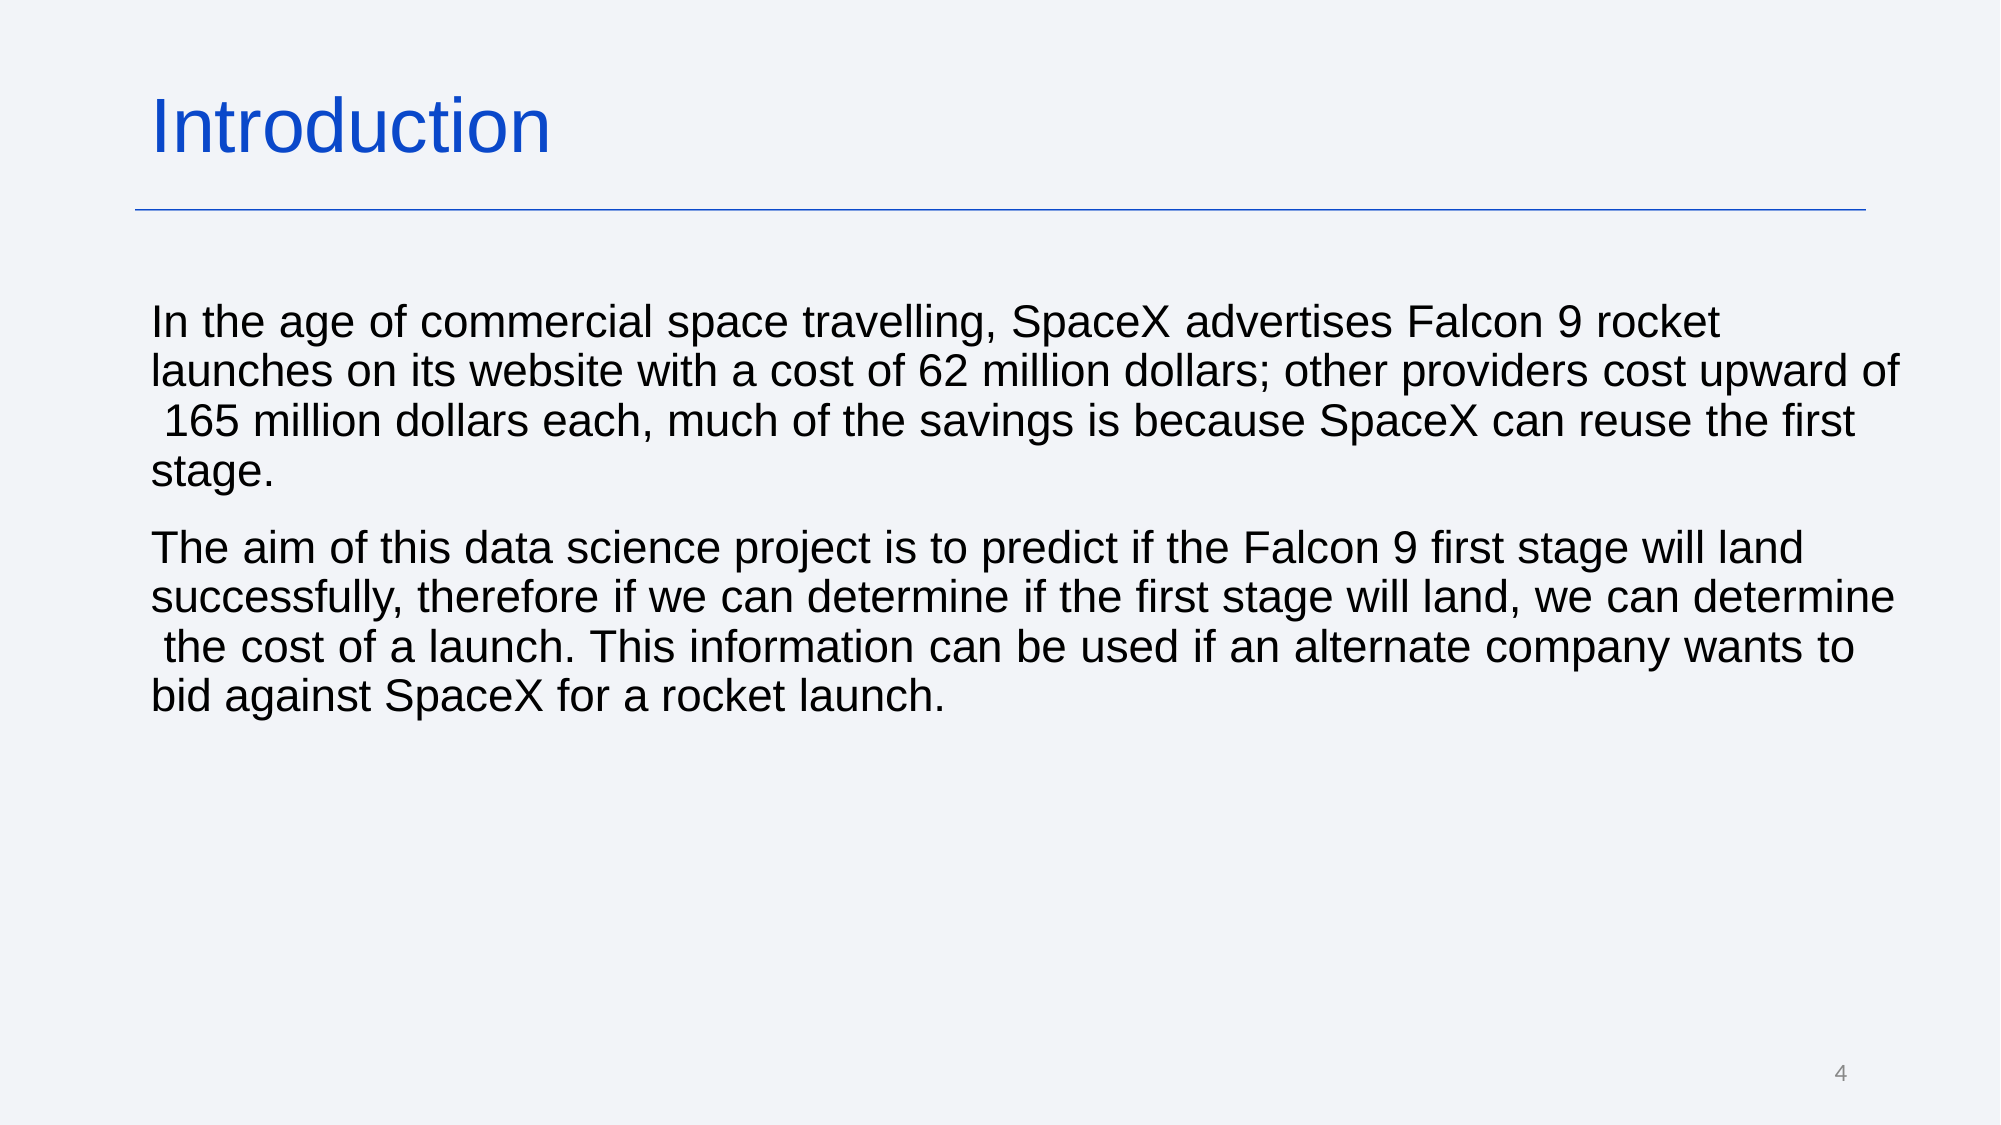

# Introduction
In the age of commercial space travelling, SpaceX advertises Falcon 9 rocket  launches on its website with a cost of 62 million dollars; other providers cost upward of  165 million dollars each, much of the savings is because SpaceX can reuse the first  stage.
The aim of this data science project is to predict if the Falcon 9 first stage will land  successfully, therefore if we can determine if the first stage will land, we can determine  the cost of a launch. This information can be used if an alternate company wants to  bid against SpaceX for a rocket launch.
4